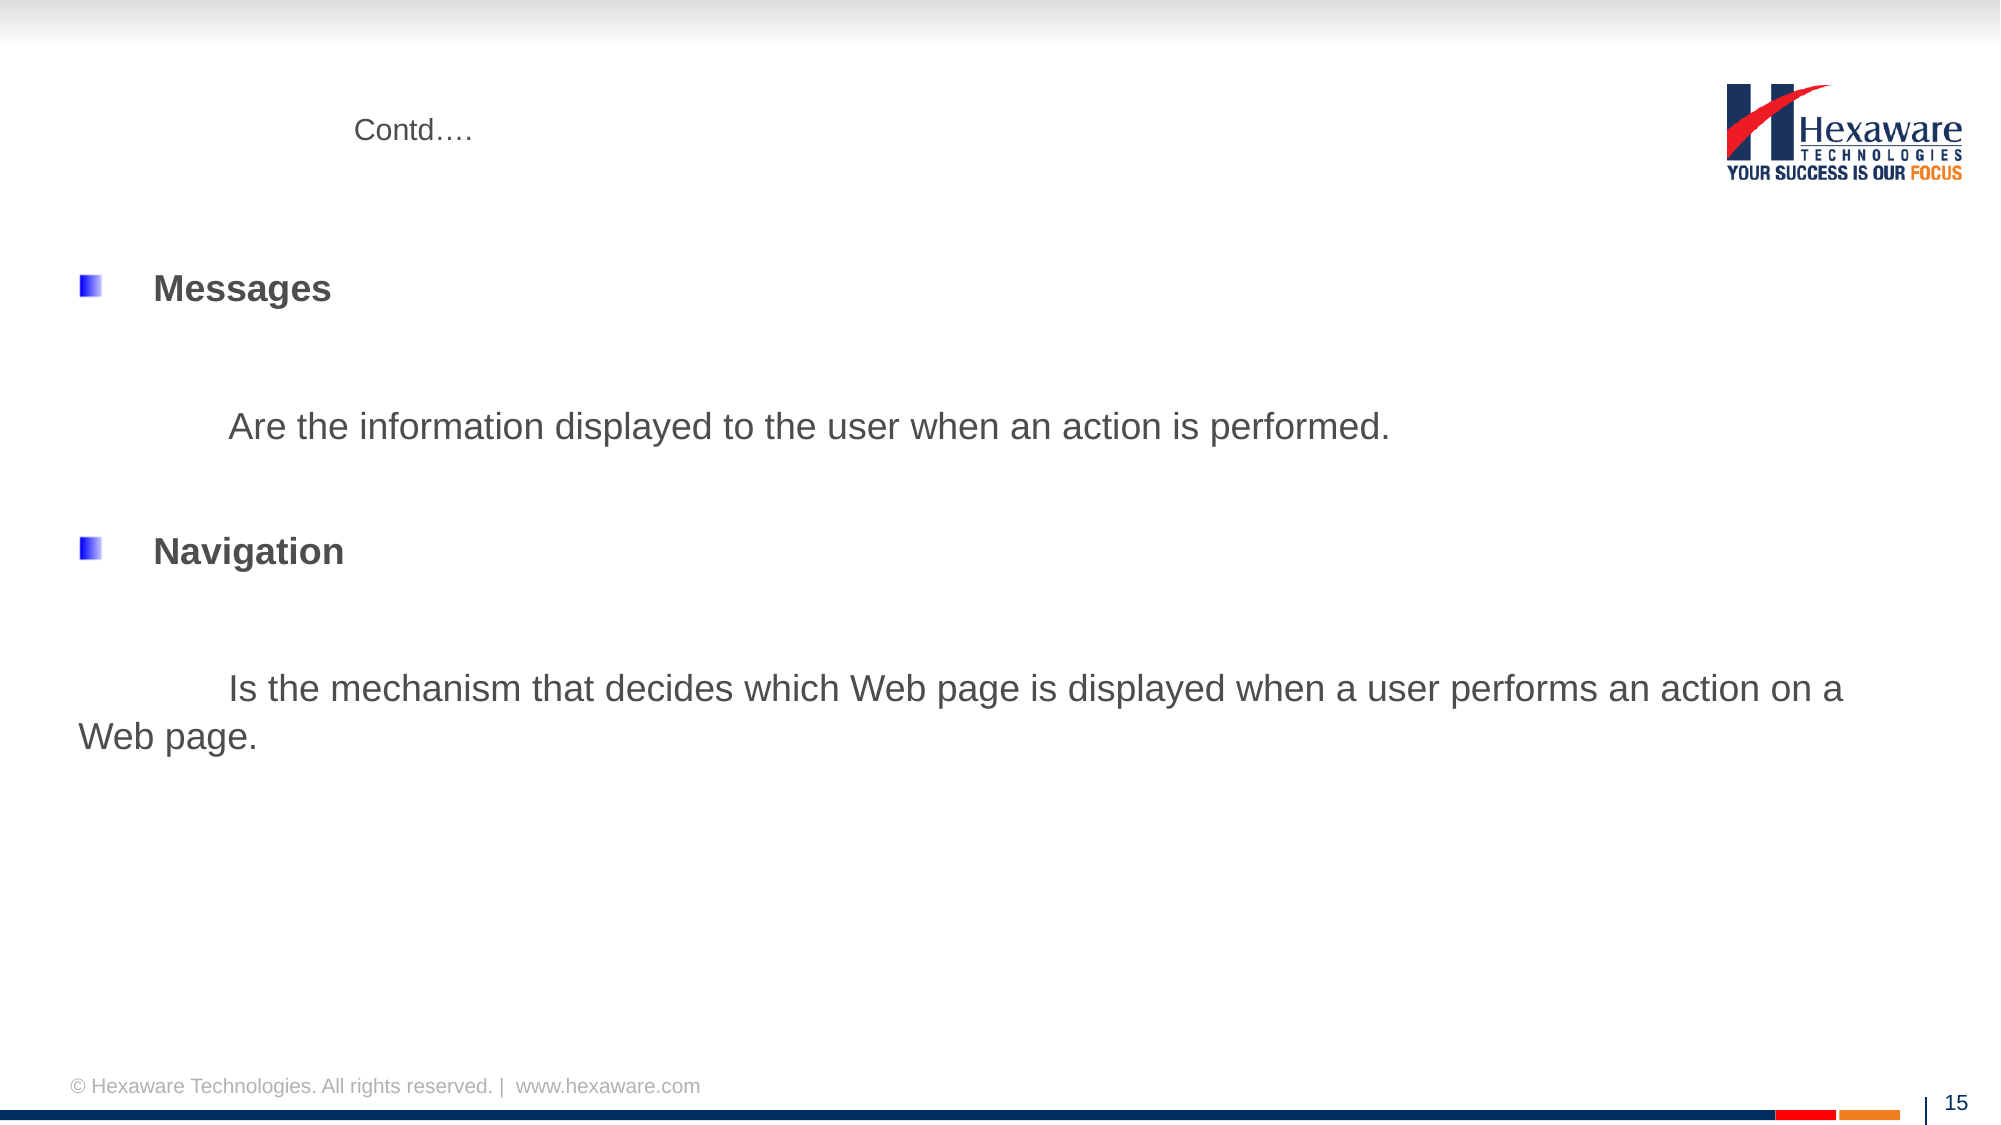

# Contd….
Messages

	Are the information displayed to the user when an action is performed.

Navigation

	Is the mechanism that decides which Web page is displayed when a user performs an action on a 	Web page.